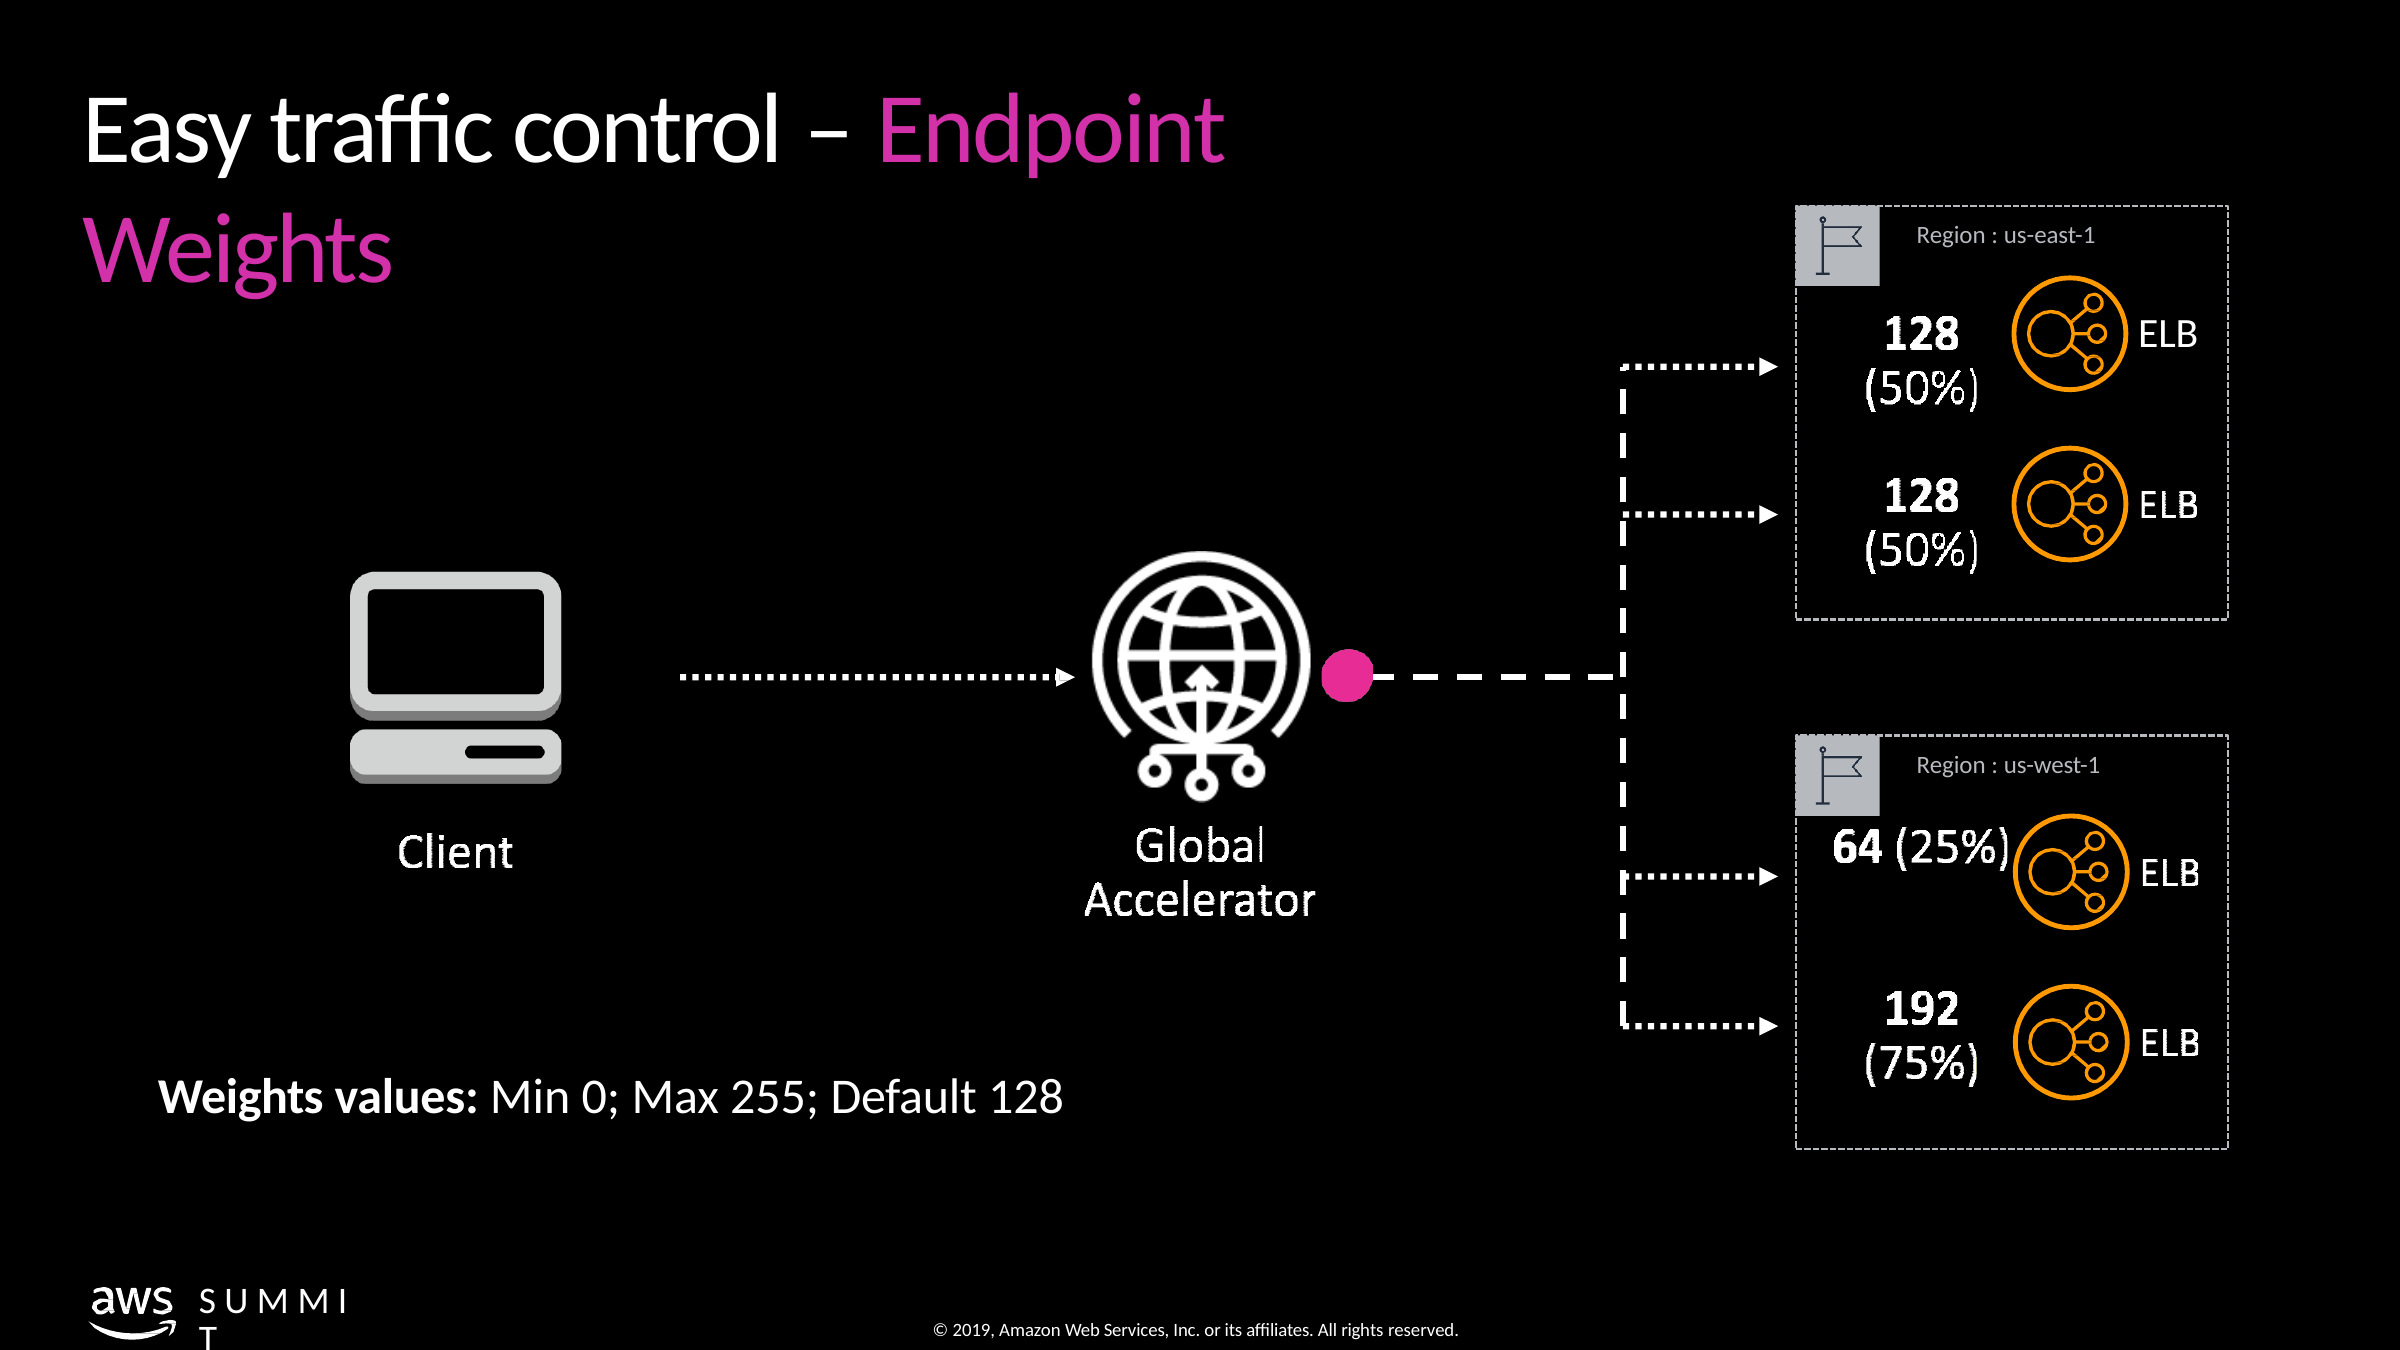

# Easy traffic control – Endpoint Weights

Region : us-east-1

ELB

Region : us-west-1

Weights values: Min 0; Max 255; Default 128
S U M M I T
© 2019, Amazon Web Services, Inc. or its affiliates. All rights reserved.